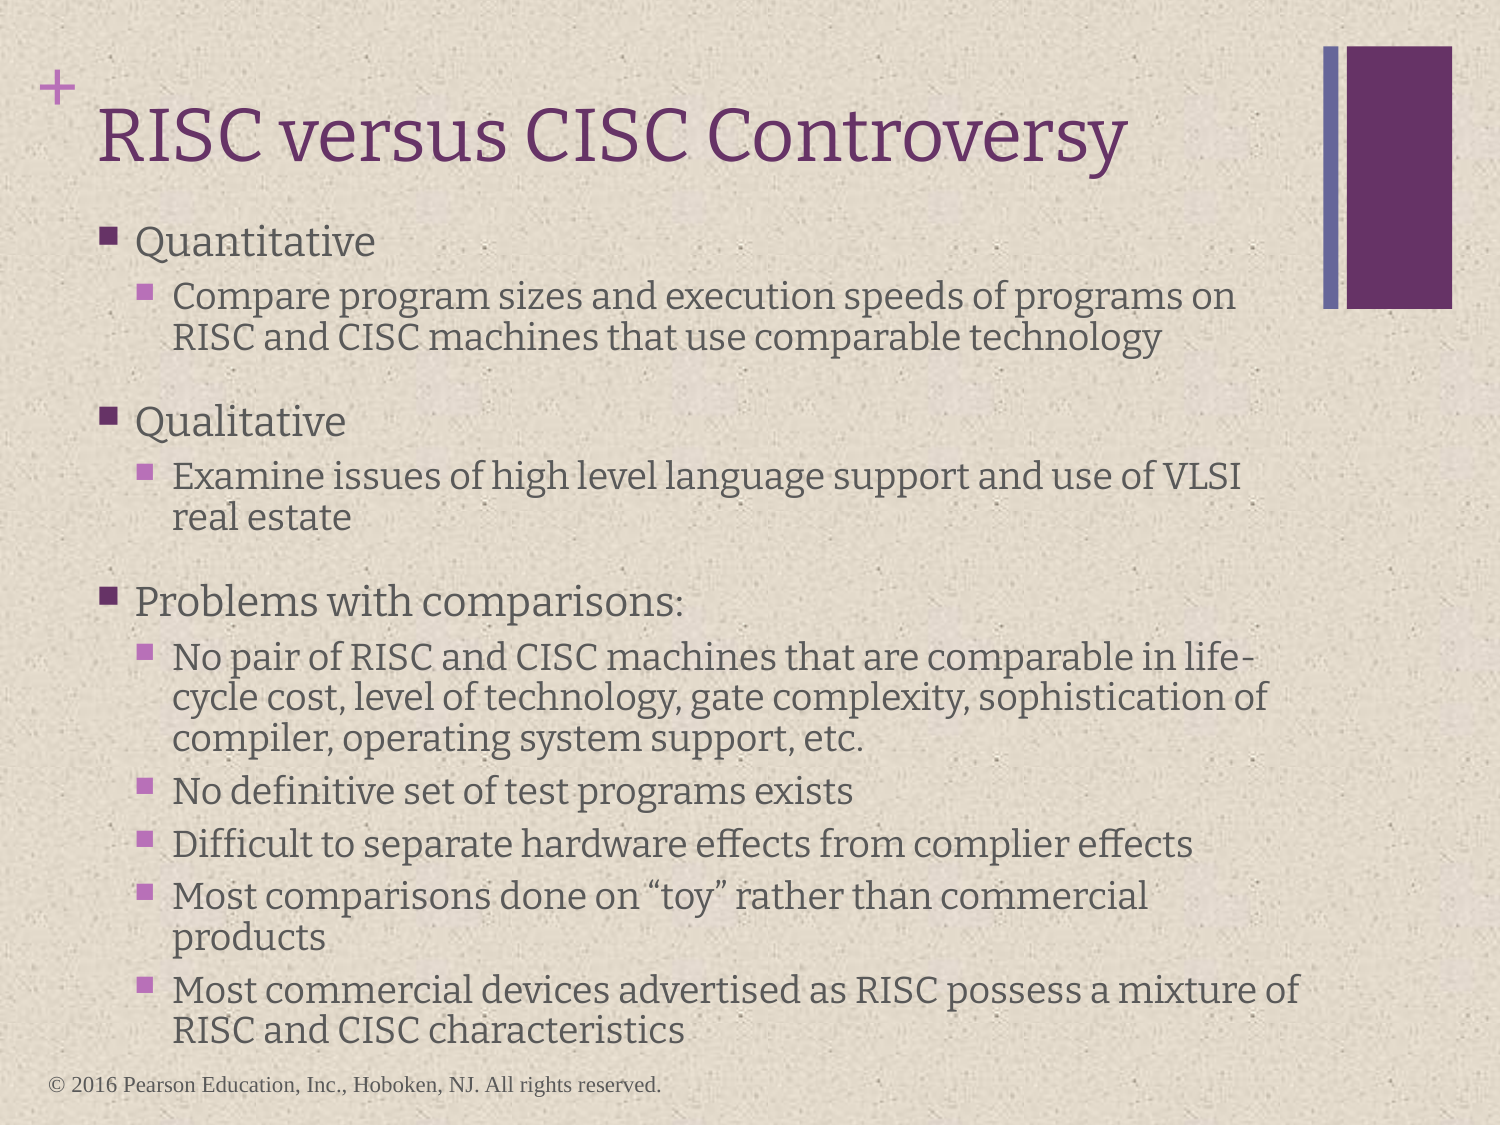

# RISC versus CISC Controversy
Quantitative
Compare program sizes and execution speeds of programs on RISC and CISC machines that use comparable technology
Qualitative
Examine issues of high level language support and use of VLSI real estate
Problems with comparisons:
No pair of RISC and CISC machines that are comparable in life-cycle cost, level of technology, gate complexity, sophistication of compiler, operating system support, etc.
No definitive set of test programs exists
Difficult to separate hardware effects from complier effects
Most comparisons done on “toy” rather than commercial products
Most commercial devices advertised as RISC possess a mixture of RISC and CISC characteristics
© 2016 Pearson Education, Inc., Hoboken, NJ. All rights reserved.